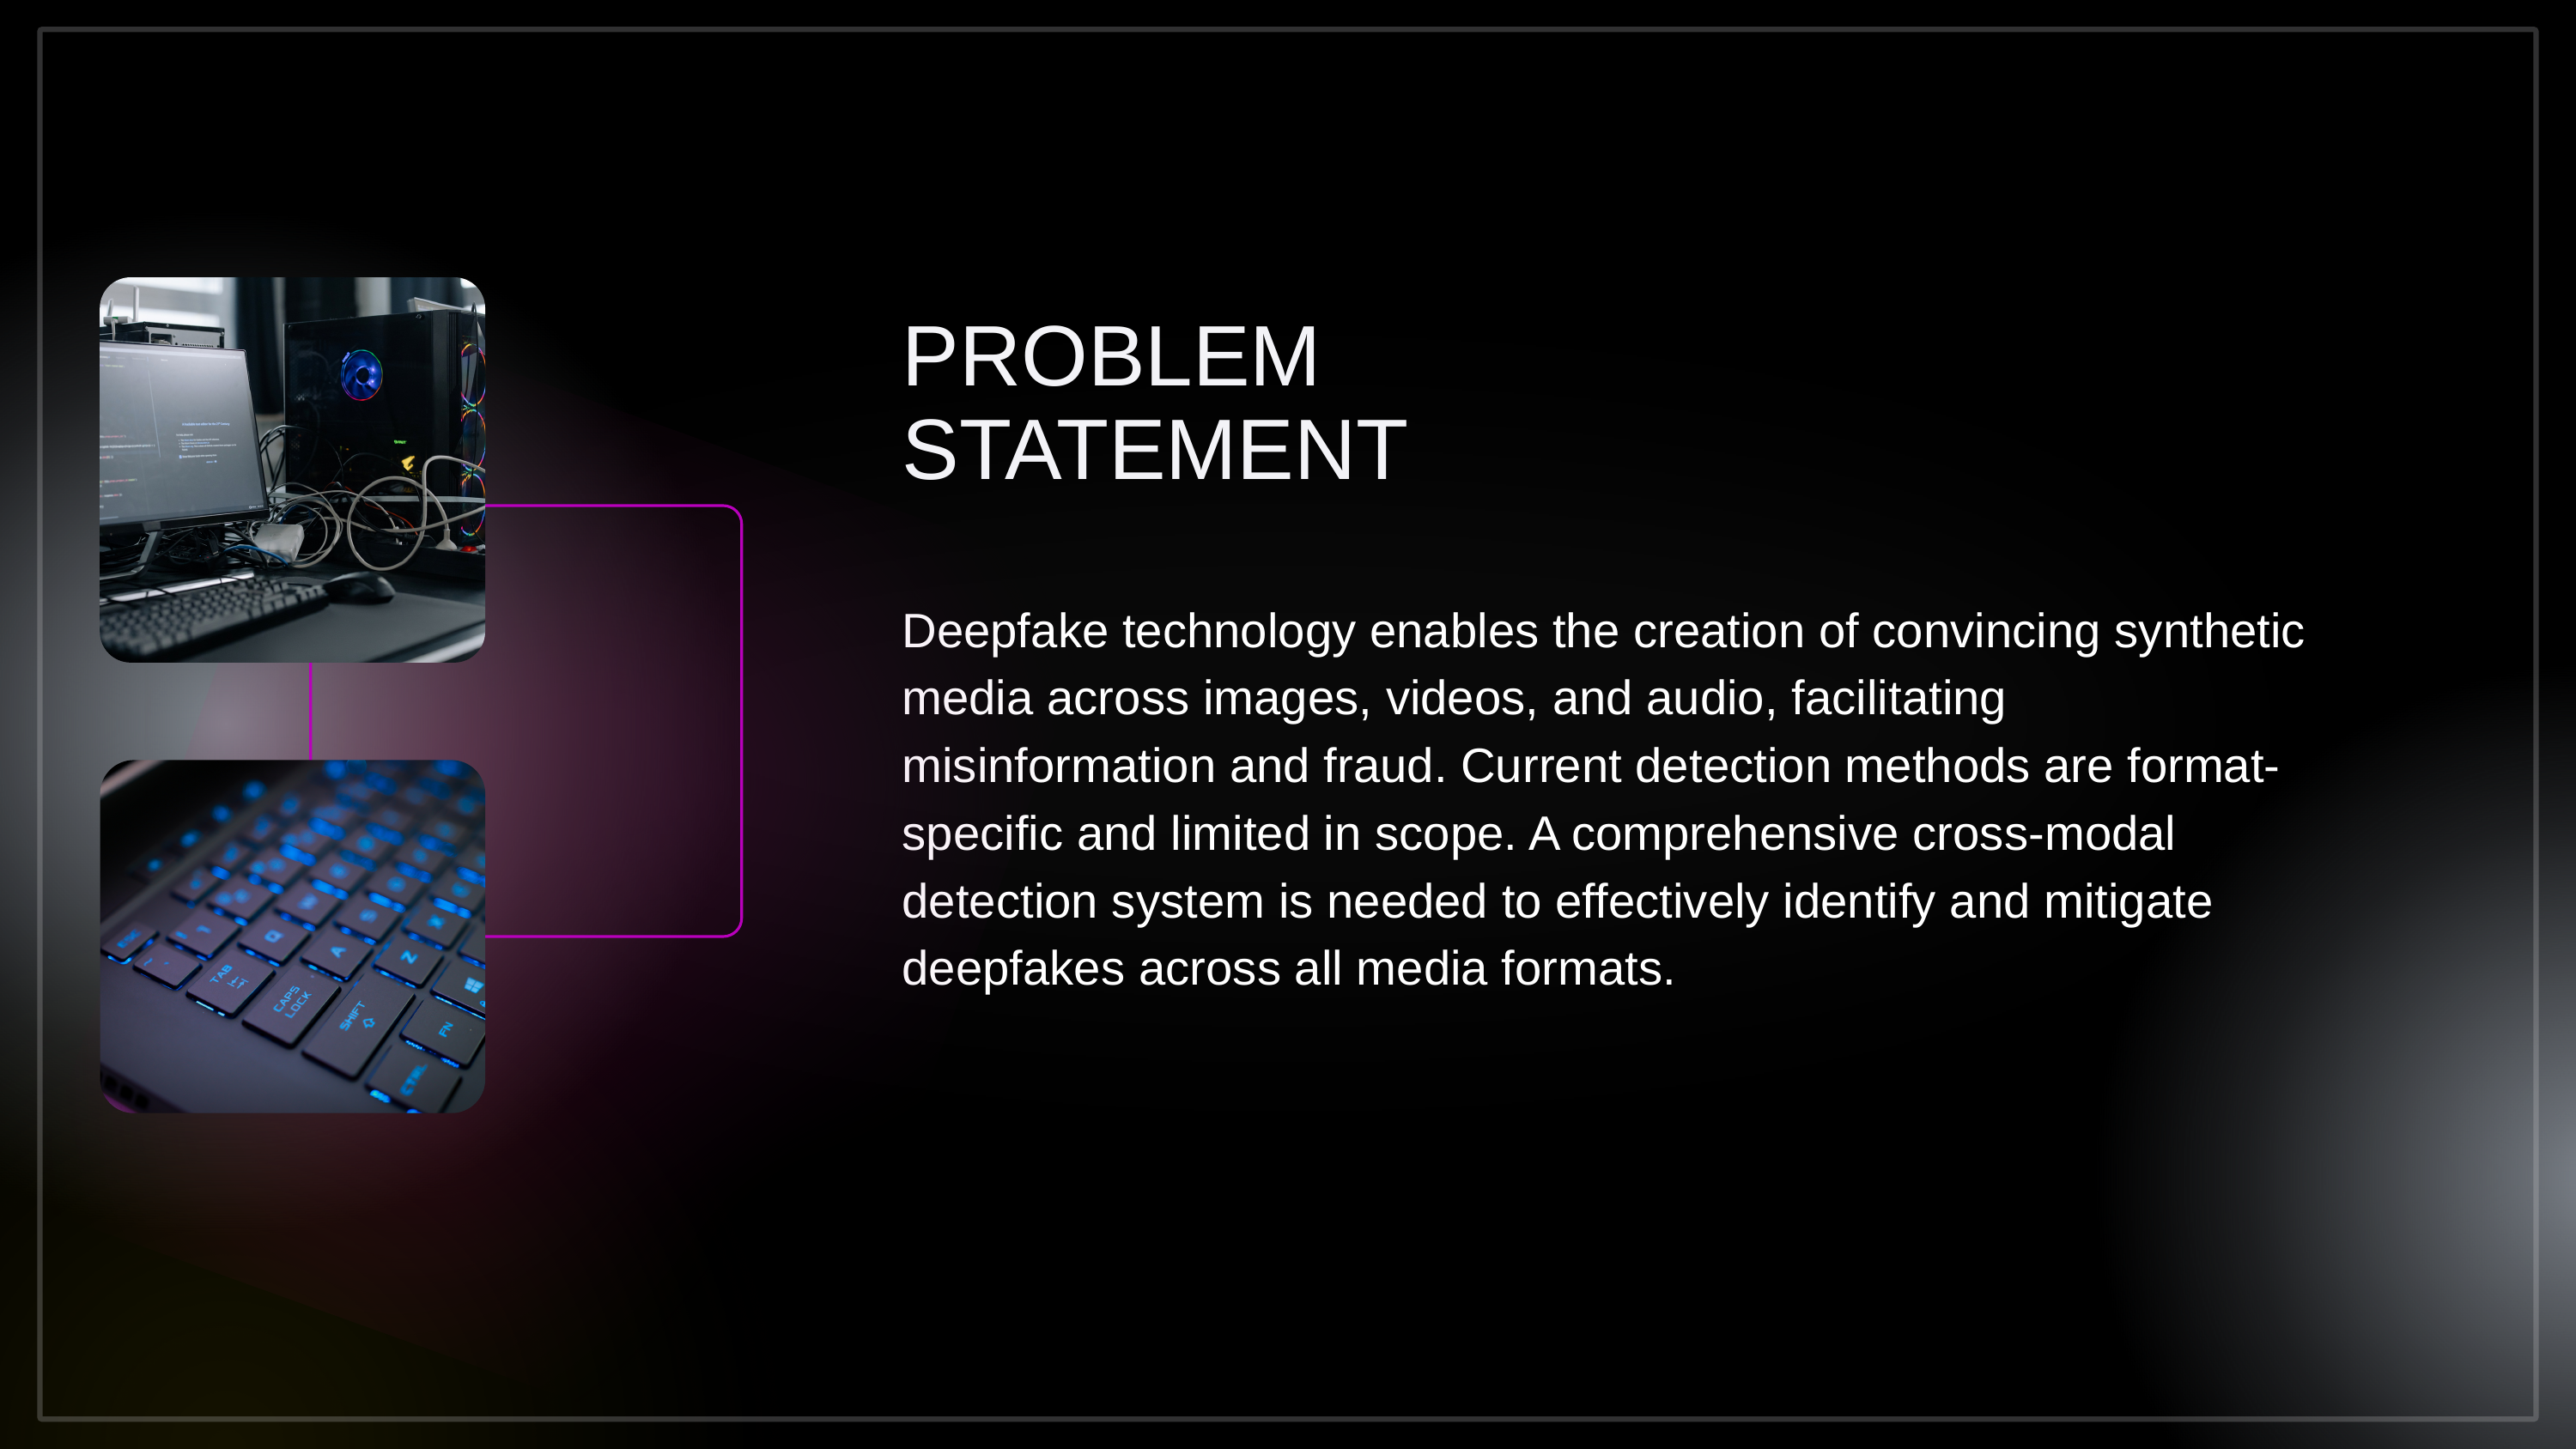

PROBLEM
STATEMENT

Deepfake technology enables the creation of convincing synthetic media across images, videos, and audio, facilitating misinformation and fraud. Current detection methods are format-specific and limited in scope. A comprehensive cross-modal detection system is needed to effectively identify and mitigate deepfakes across all media formats.